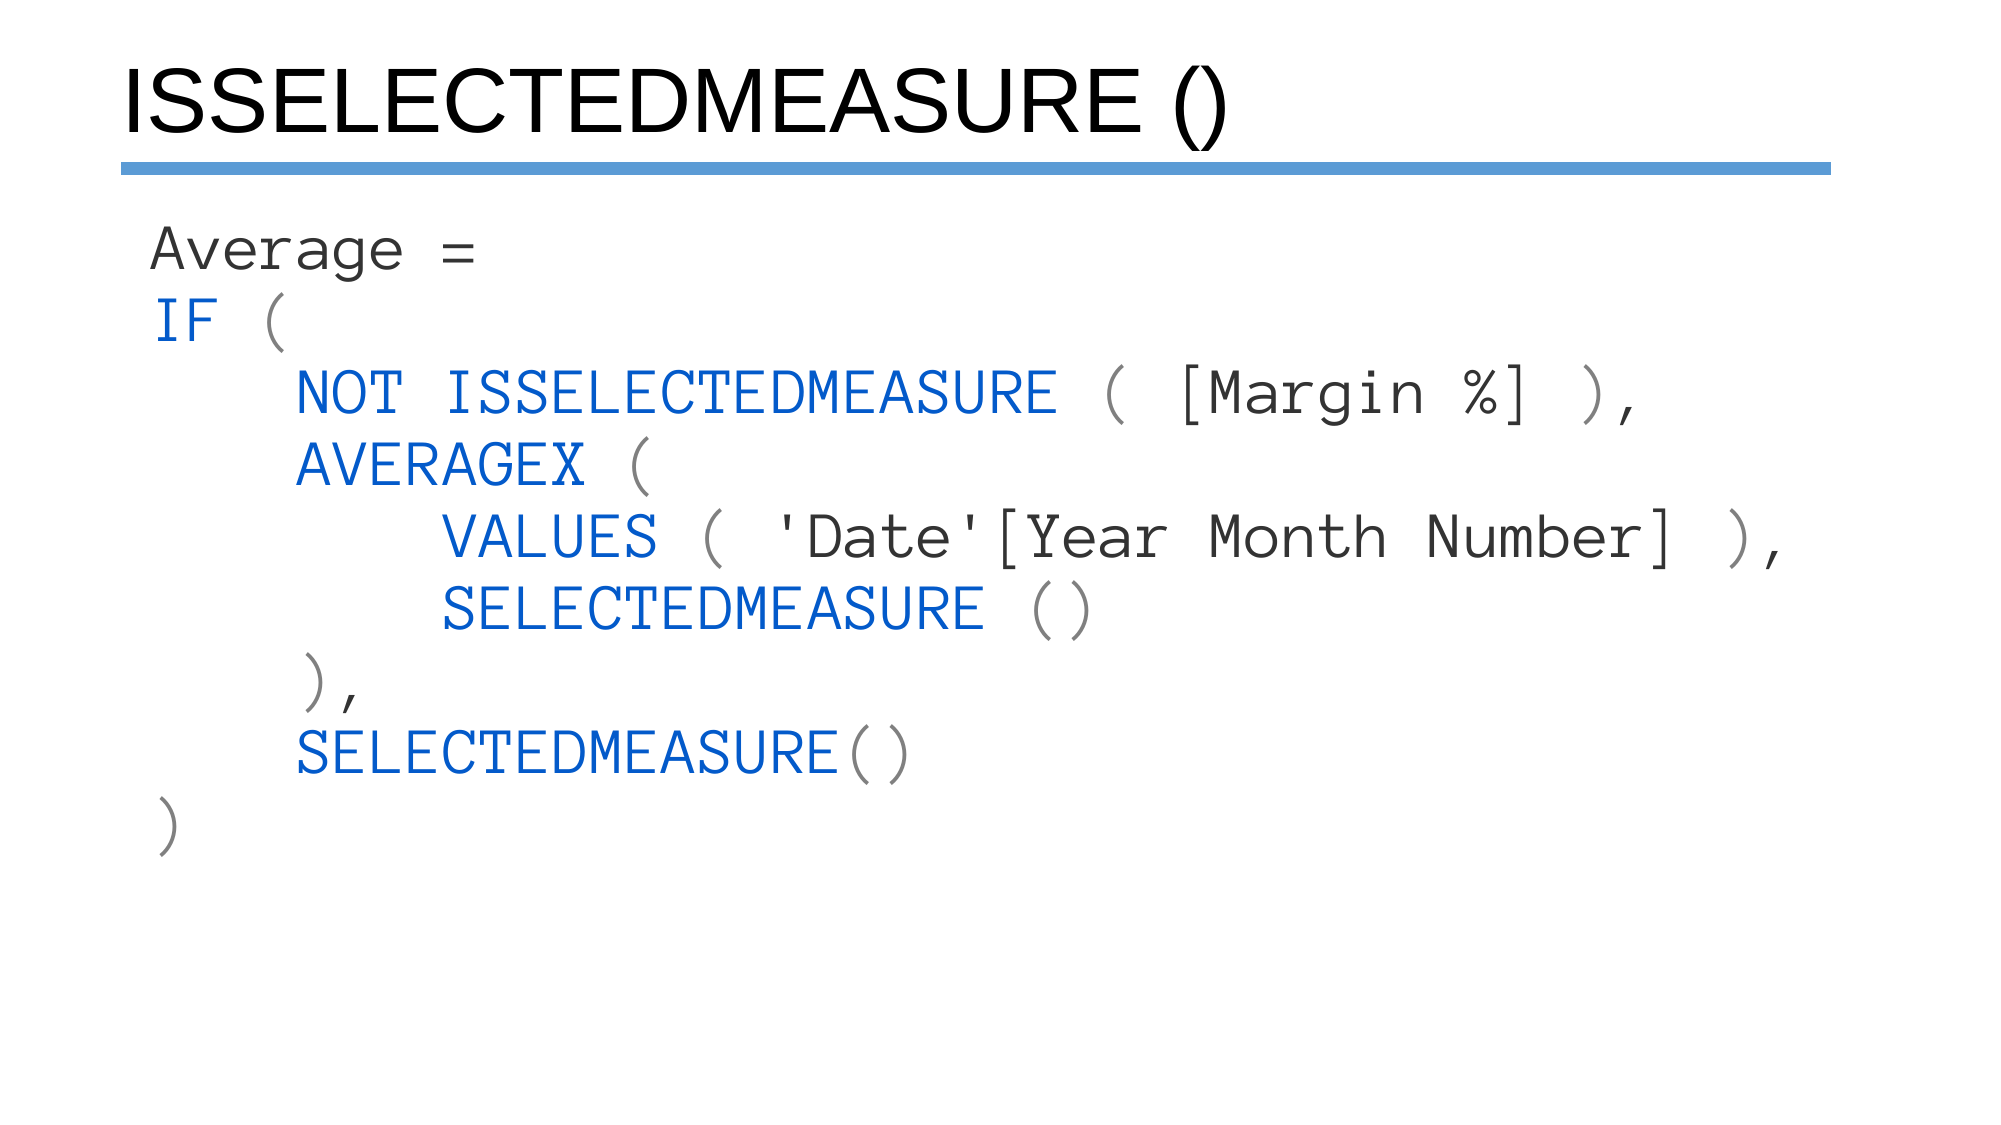

ISSELECTEDMEASURE ()
Average =
IF (
    NOT ISSELECTEDMEASURE ( [Margin %] ),
    AVERAGEX (
        VALUES ( 'Date'[Year Month Number] ),
        SELECTEDMEASURE ()
    ),
    SELECTEDMEASURE()
)